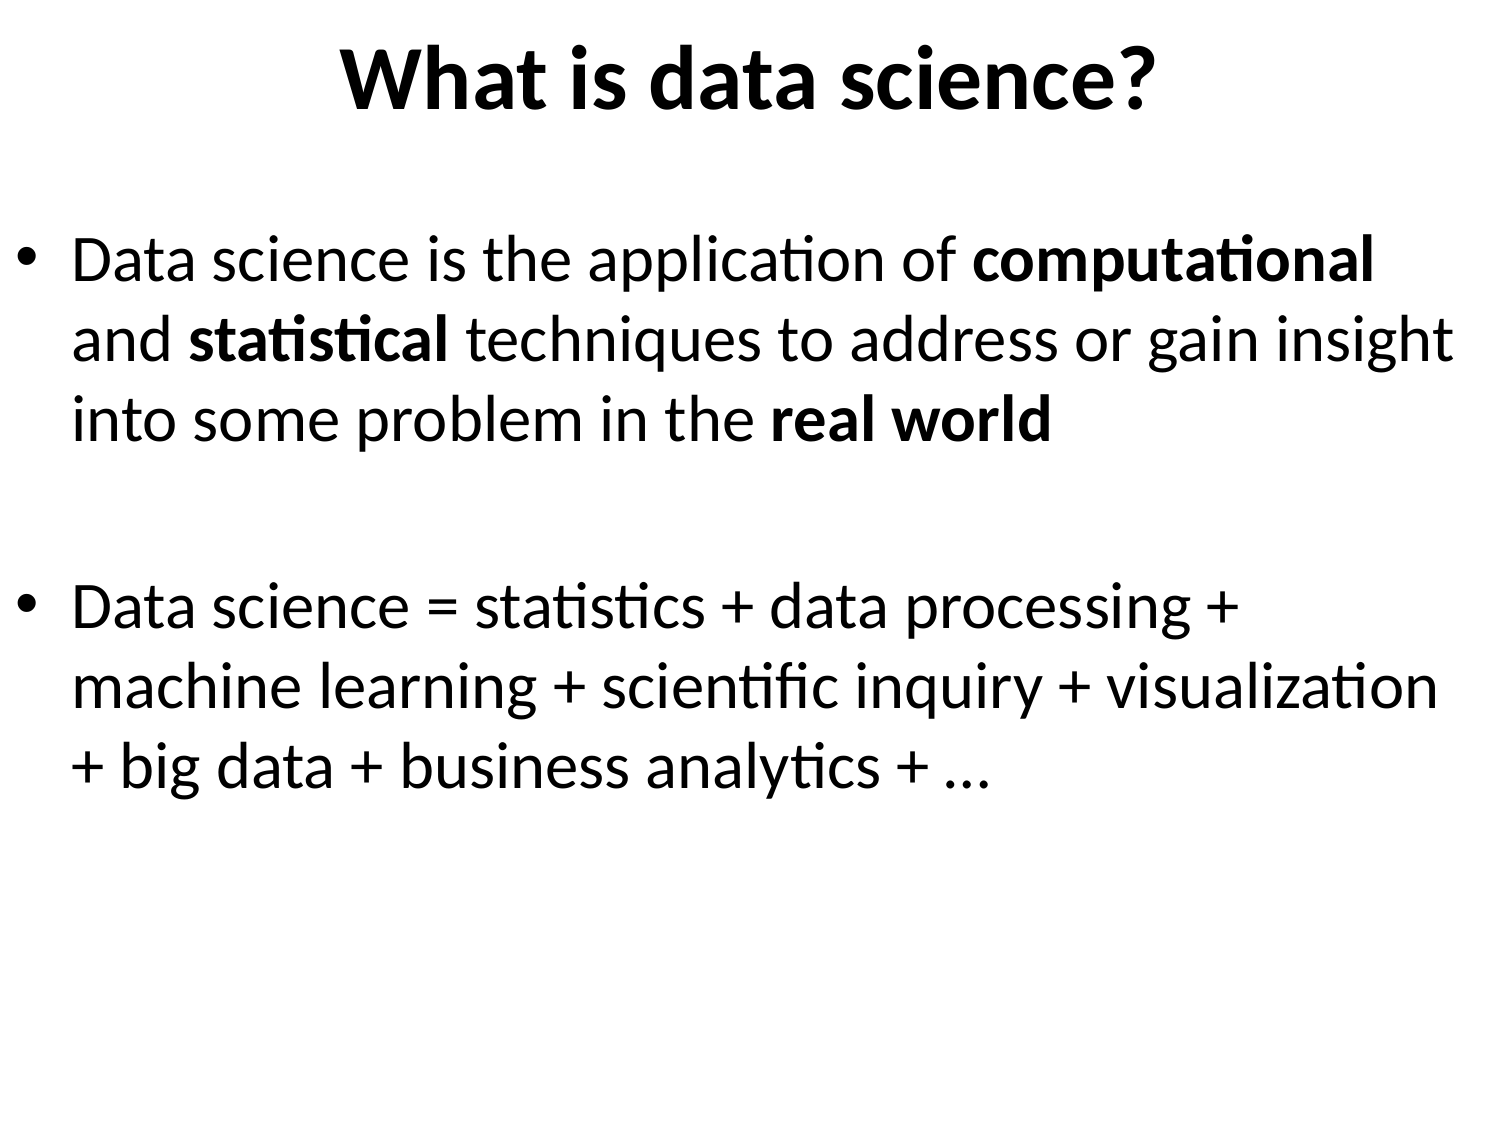

# What is data science?
Data science is the application of computational and statistical techniques to address or gain insight into some problem in the real world

Data science = statistics + data processing + machine learning + scientific inquiry + visualization + big data + business analytics + …